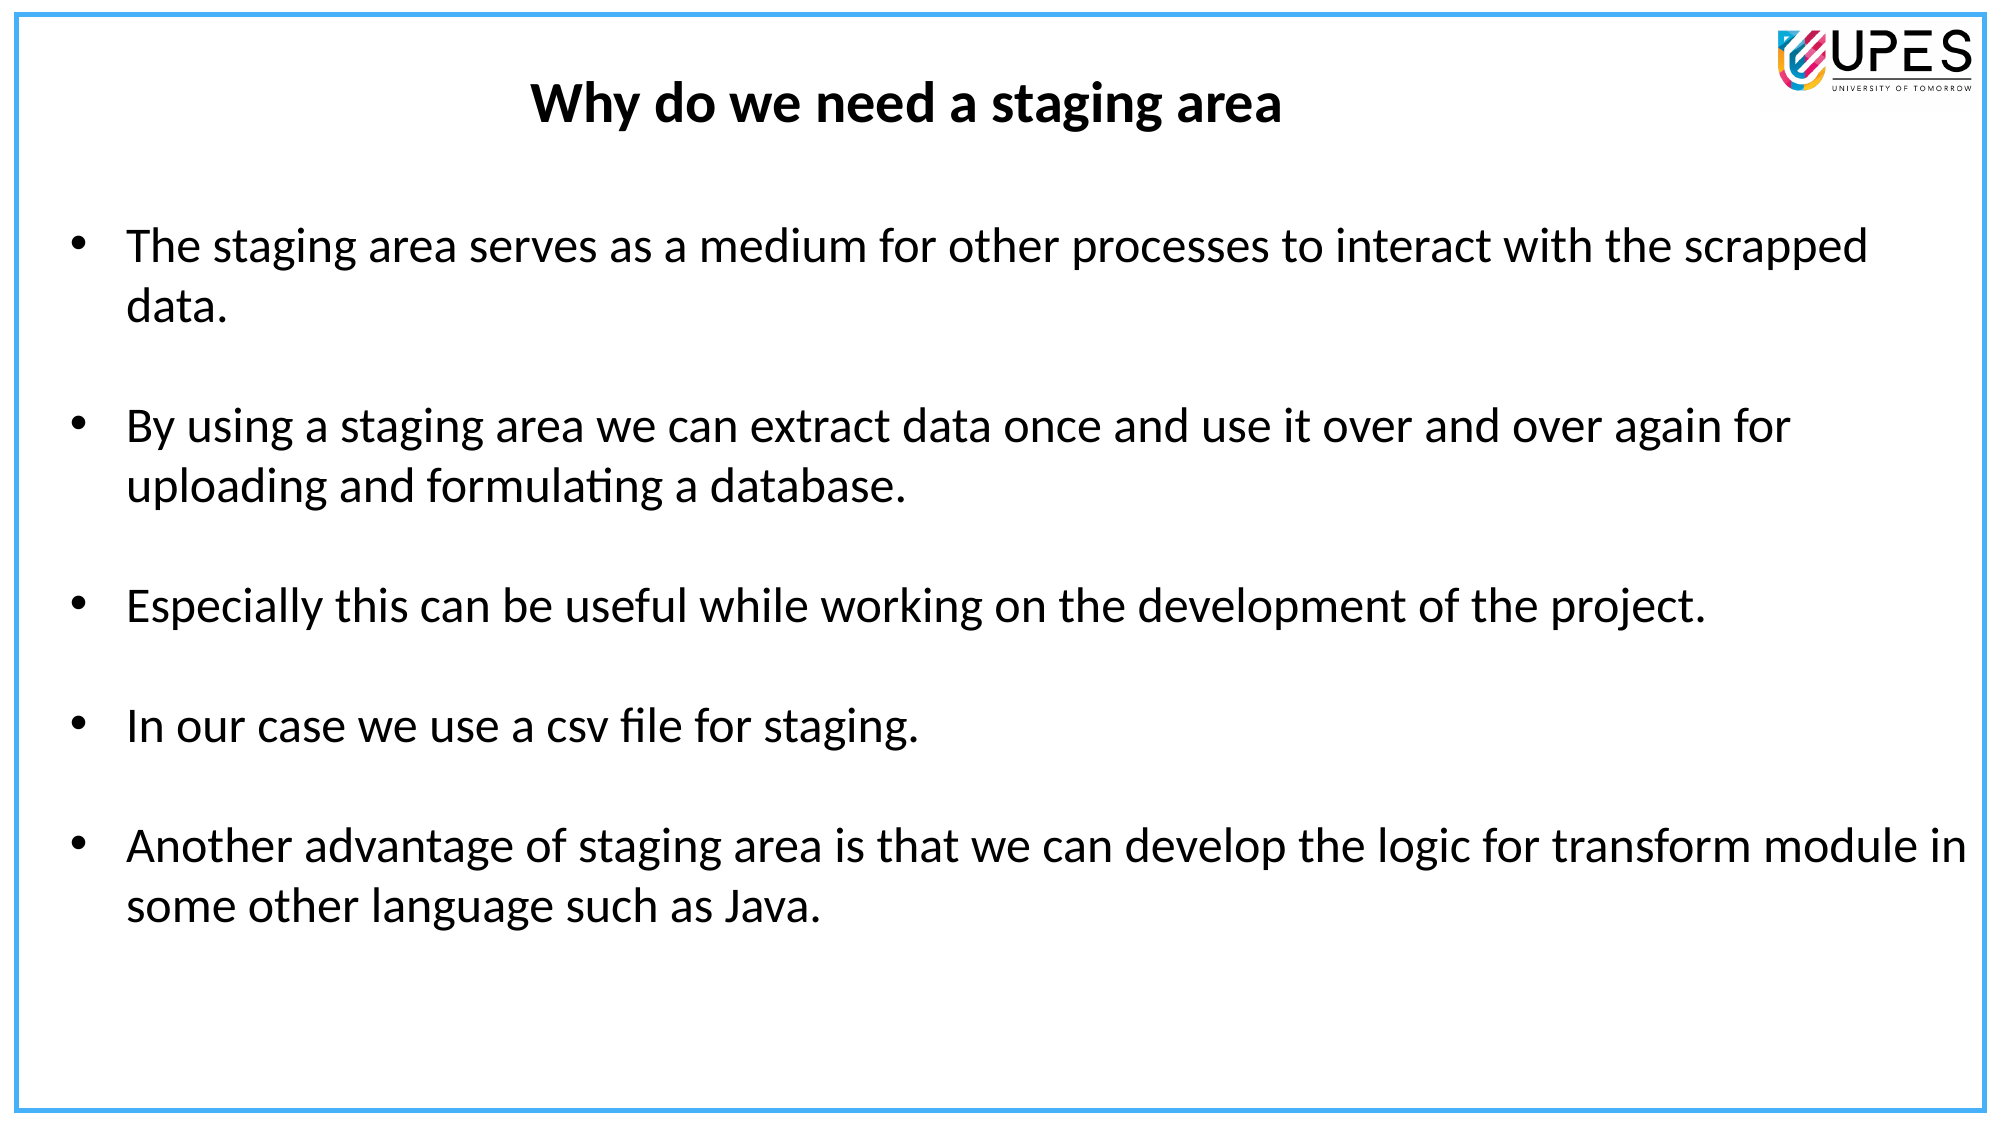

Why do we need a staging area
The staging area serves as a medium for other processes to interact with the scrapped data.

By using a staging area we can extract data once and use it over and over again for uploading and formulating a database.

Especially this can be useful while working on the development of the project.

In our case we use a csv file for staging.

Another advantage of staging area is that we can develop the logic for transform module in some other language such as Java.